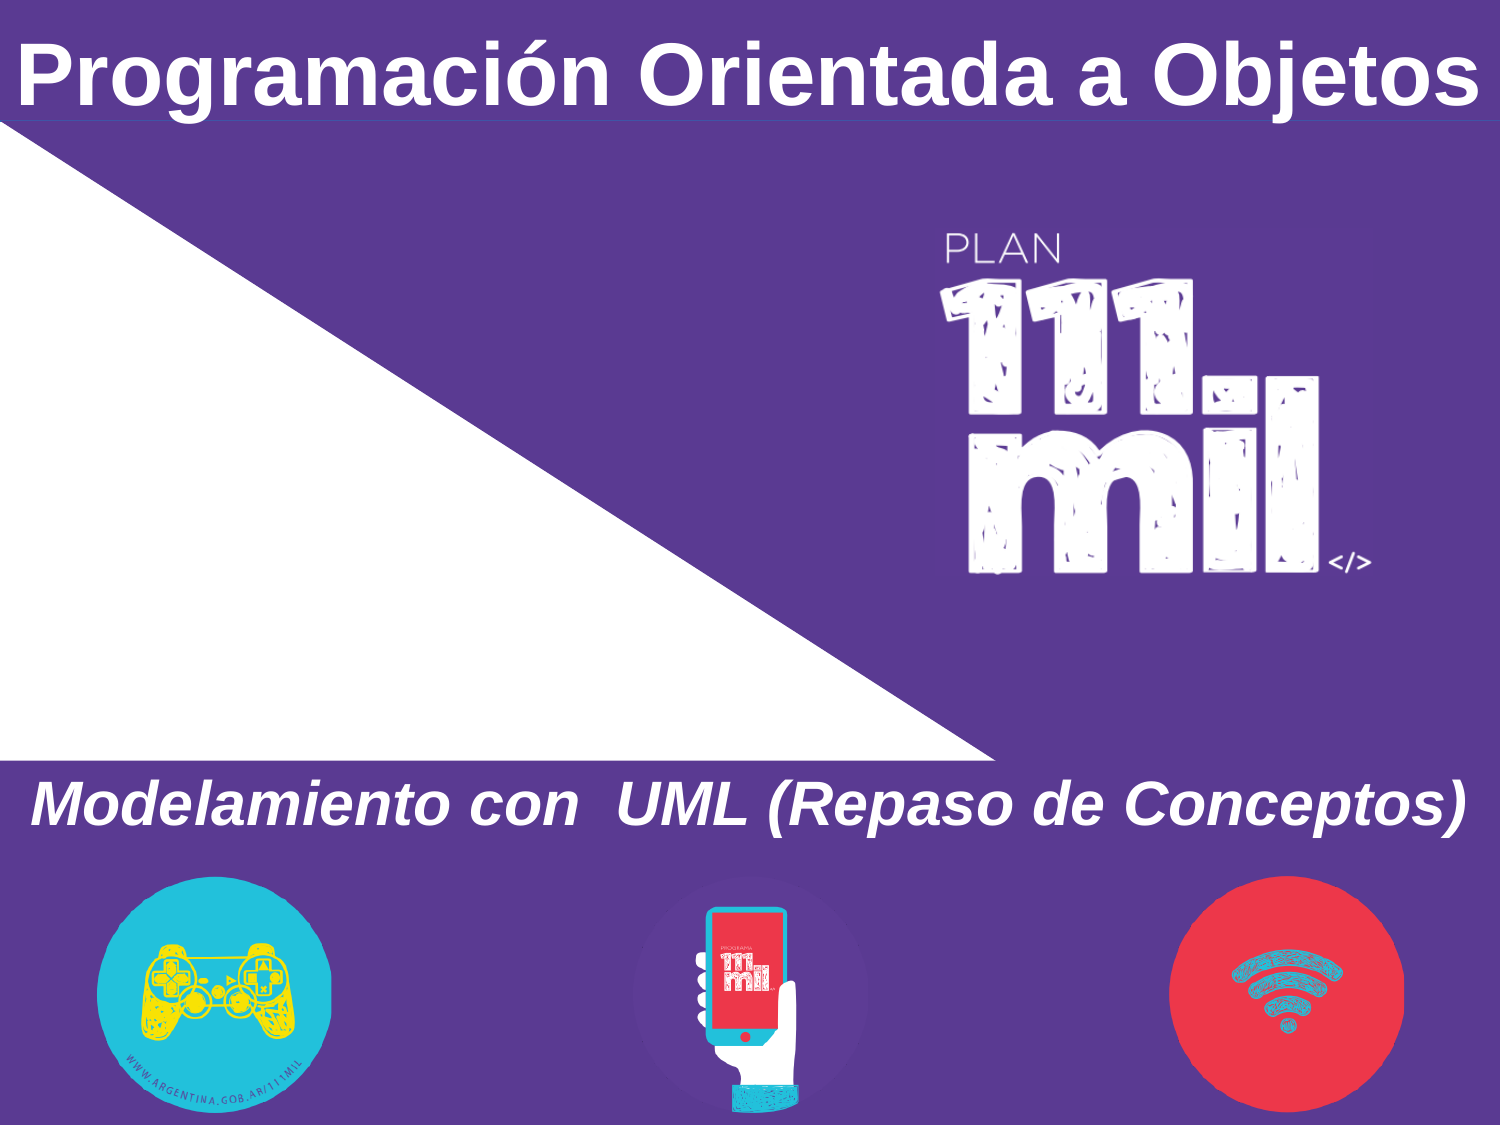

# Programación Orientada a Objetos
Modelamiento con  UML (Repaso de Conceptos)